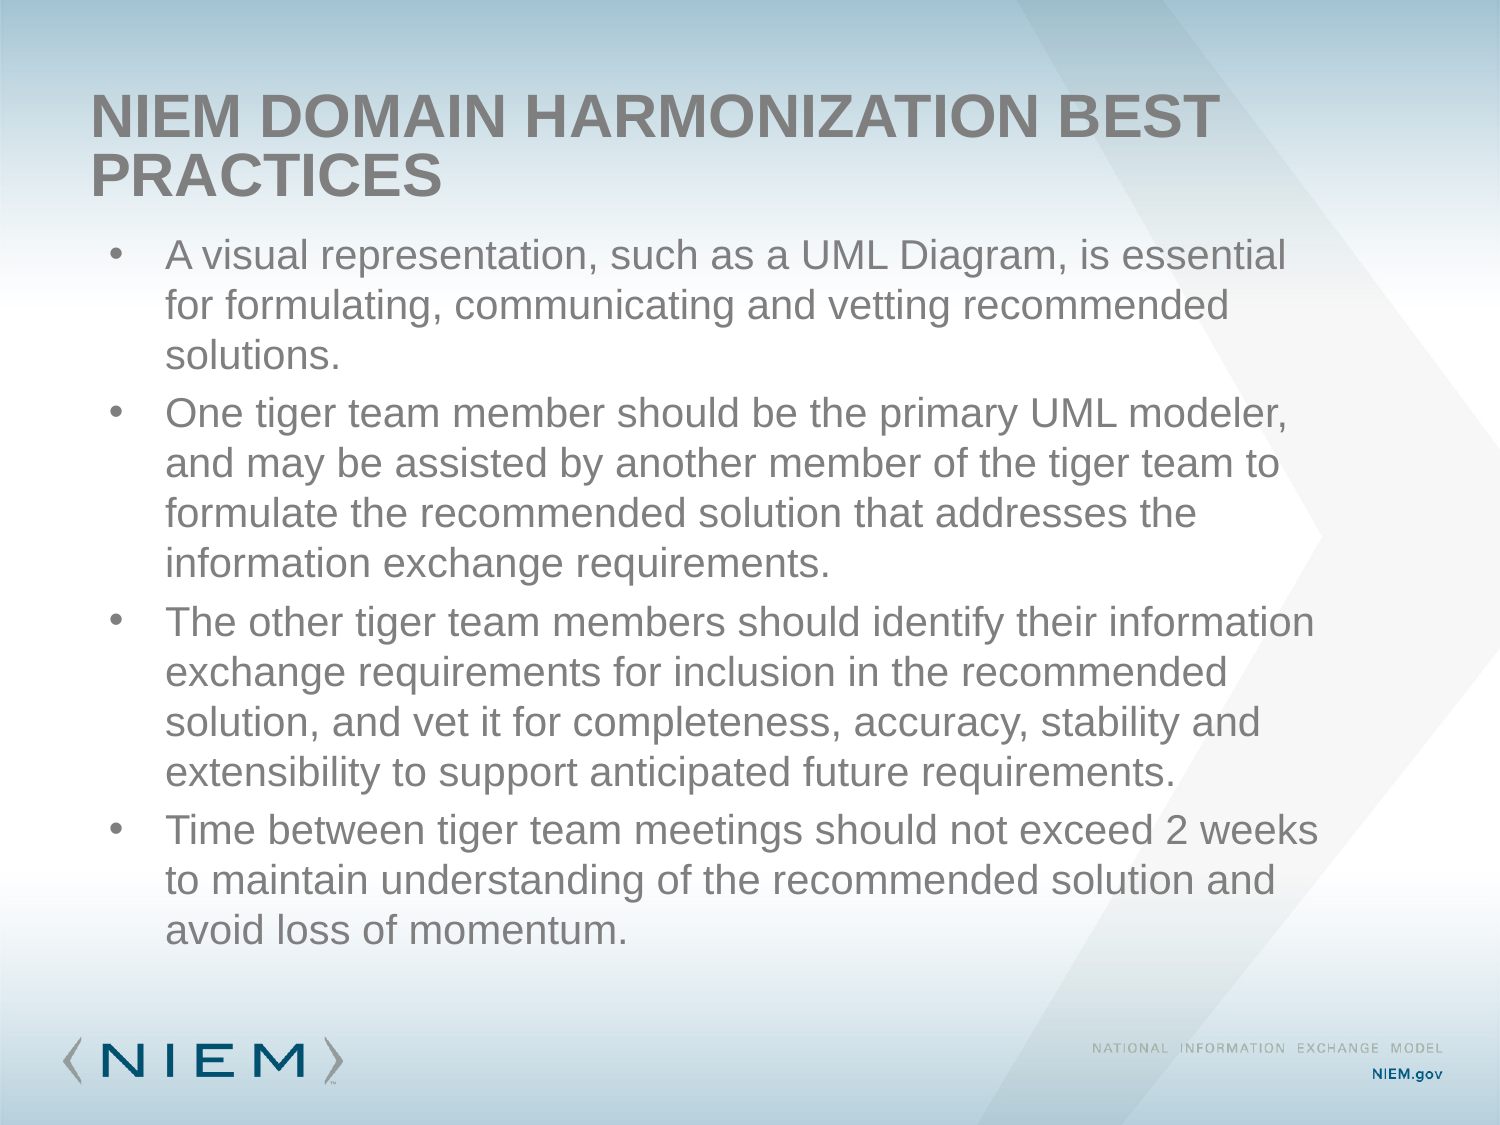

32
# NIEM Domain Harmonization Best Practices
A visual representation, such as a UML Diagram, is essential for formulating, communicating and vetting recommended solutions.
One tiger team member should be the primary UML modeler, and may be assisted by another member of the tiger team to formulate the recommended solution that addresses the information exchange requirements.
The other tiger team members should identify their information exchange requirements for inclusion in the recommended solution, and vet it for completeness, accuracy, stability and extensibility to support anticipated future requirements.
Time between tiger team meetings should not exceed 2 weeks to maintain understanding of the recommended solution and avoid loss of momentum.